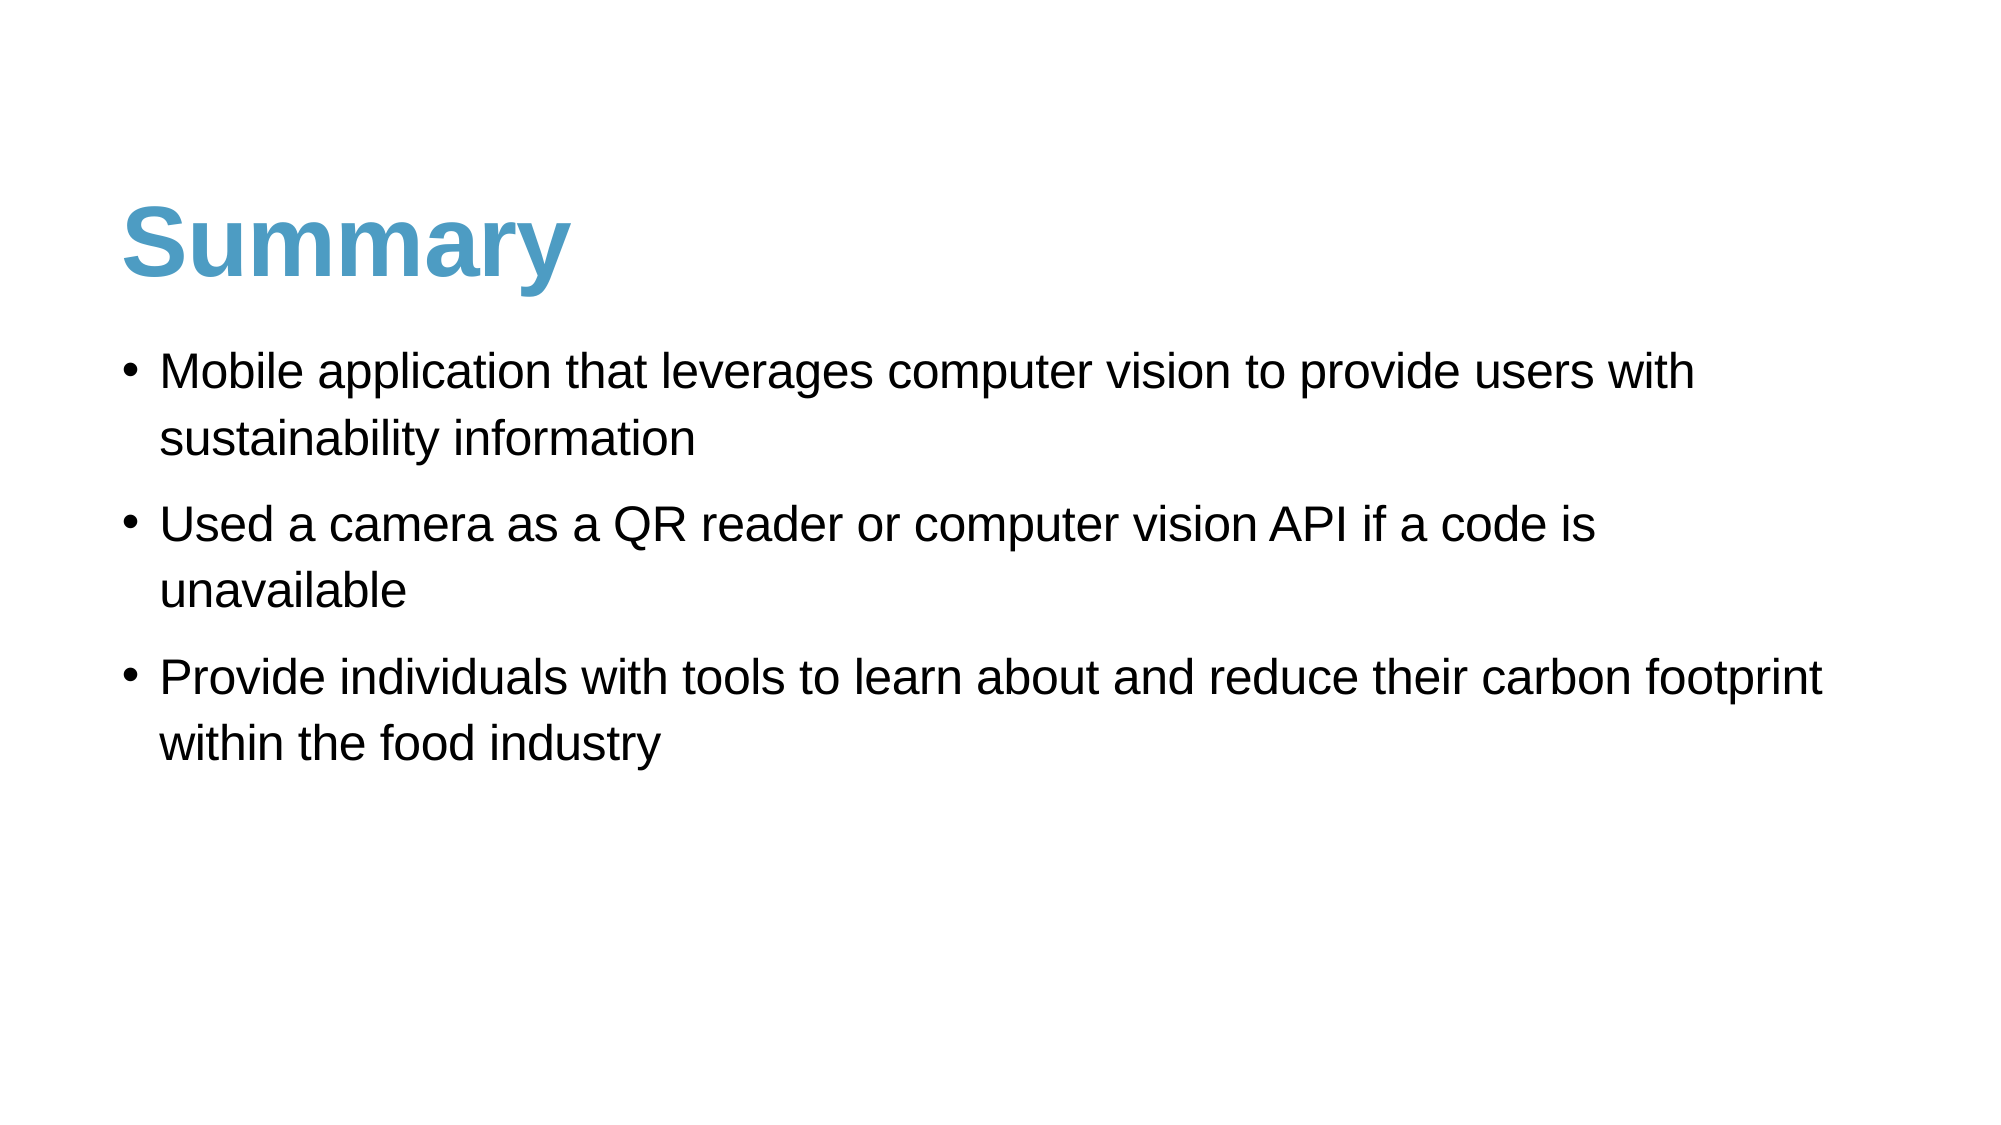

# Summary
Mobile application that leverages computer vision to provide users with sustainability information
Used a camera as a QR reader or computer vision API if a code is unavailable
Provide individuals with tools to learn about and reduce their carbon footprint within the food industry